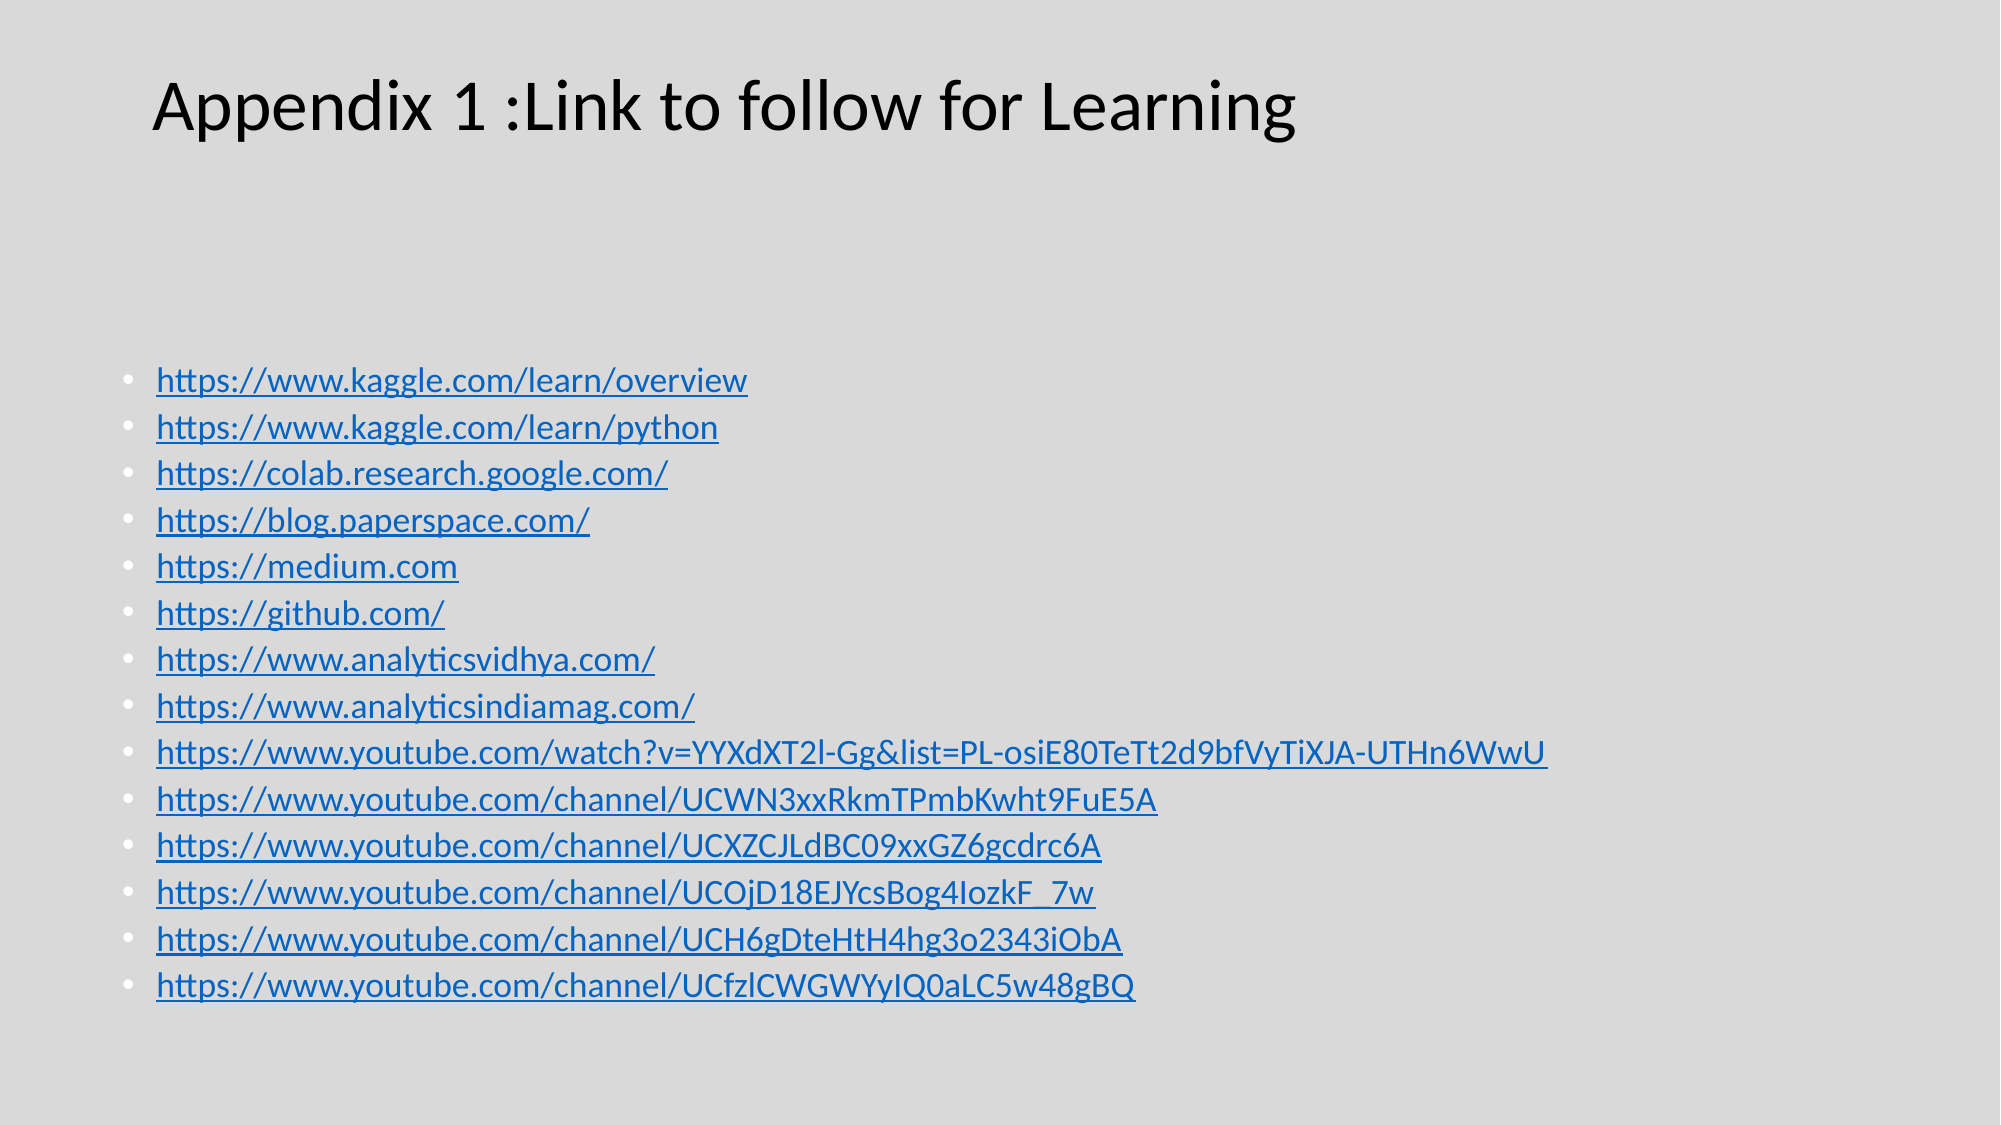

# Appendix 1 :Link to follow for Learning

https://www.kaggle.com/learn/overview
https://www.kaggle.com/learn/python
https://colab.research.google.com/
https://blog.paperspace.com/
https://medium.com
https://github.com/
https://www.analyticsvidhya.com/
https://www.analyticsindiamag.com/
https://www.youtube.com/watch?v=YYXdXT2l-Gg&list=PL-osiE80TeTt2d9bfVyTiXJA-UTHn6WwU
https://www.youtube.com/channel/UCWN3xxRkmTPmbKwht9FuE5A
https://www.youtube.com/channel/UCXZCJLdBC09xxGZ6gcdrc6A
https://www.youtube.com/channel/UCOjD18EJYcsBog4IozkF_7w
https://www.youtube.com/channel/UCH6gDteHtH4hg3o2343iObA
https://www.youtube.com/channel/UCfzlCWGWYyIQ0aLC5w48gBQ